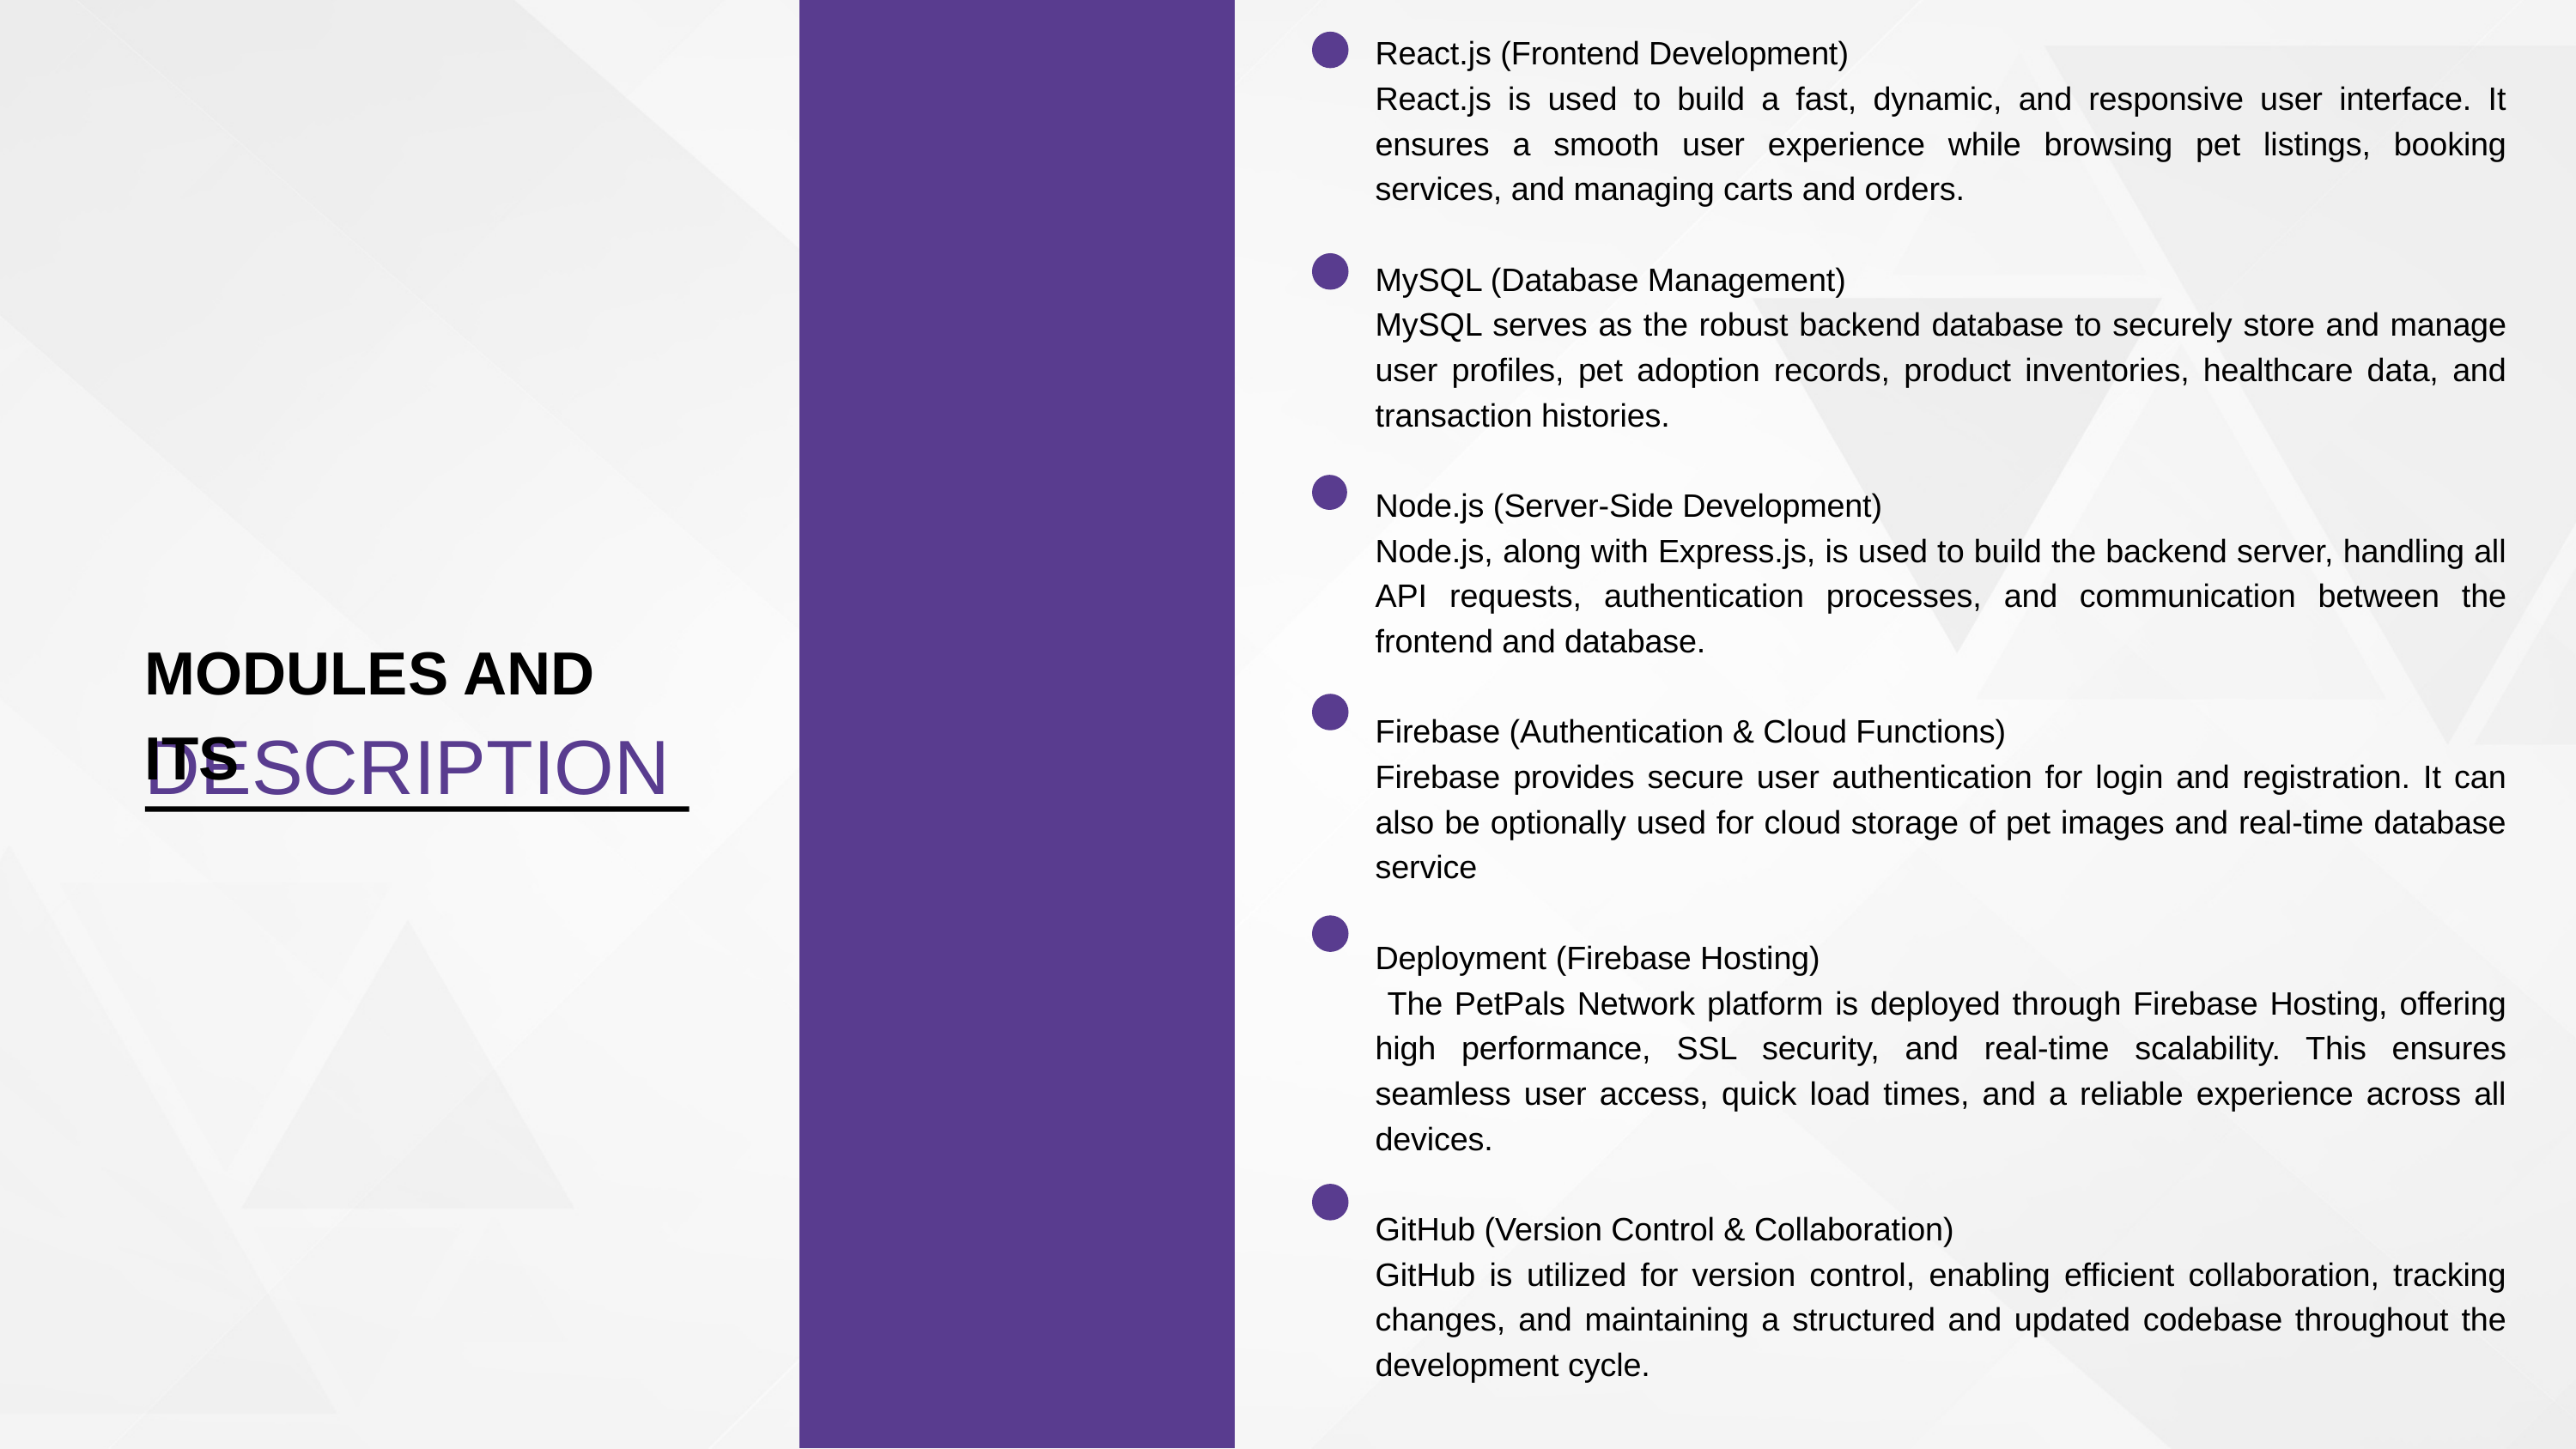

React.js (Frontend Development)
React.js is used to build a fast, dynamic, and responsive user interface. It ensures a smooth user experience while browsing pet listings, booking services, and managing carts and orders.

MySQL (Database Management)
MySQL serves as the robust backend database to securely store and manage user profiles, pet adoption records, product inventories, healthcare data, and transaction histories.

Node.js (Server-Side Development)
Node.js, along with Express.js, is used to build the backend server, handling all API requests, authentication processes, and communication between the frontend and database.

Firebase (Authentication & Cloud Functions)
Firebase provides secure user authentication for login and registration. It can also be optionally used for cloud storage of pet images and real-time database service

Deployment (Firebase Hosting)
 The PetPals Network platform is deployed through Firebase Hosting, offering high performance, SSL security, and real-time scalability. This ensures seamless user access, quick load times, and a reliable experience across all devices.

GitHub (Version Control & Collaboration)
GitHub is utilized for version control, enabling efficient collaboration, tracking changes, and maintaining a structured and updated codebase throughout the development cycle.

MODULES AND ITS

DESCRIPTION